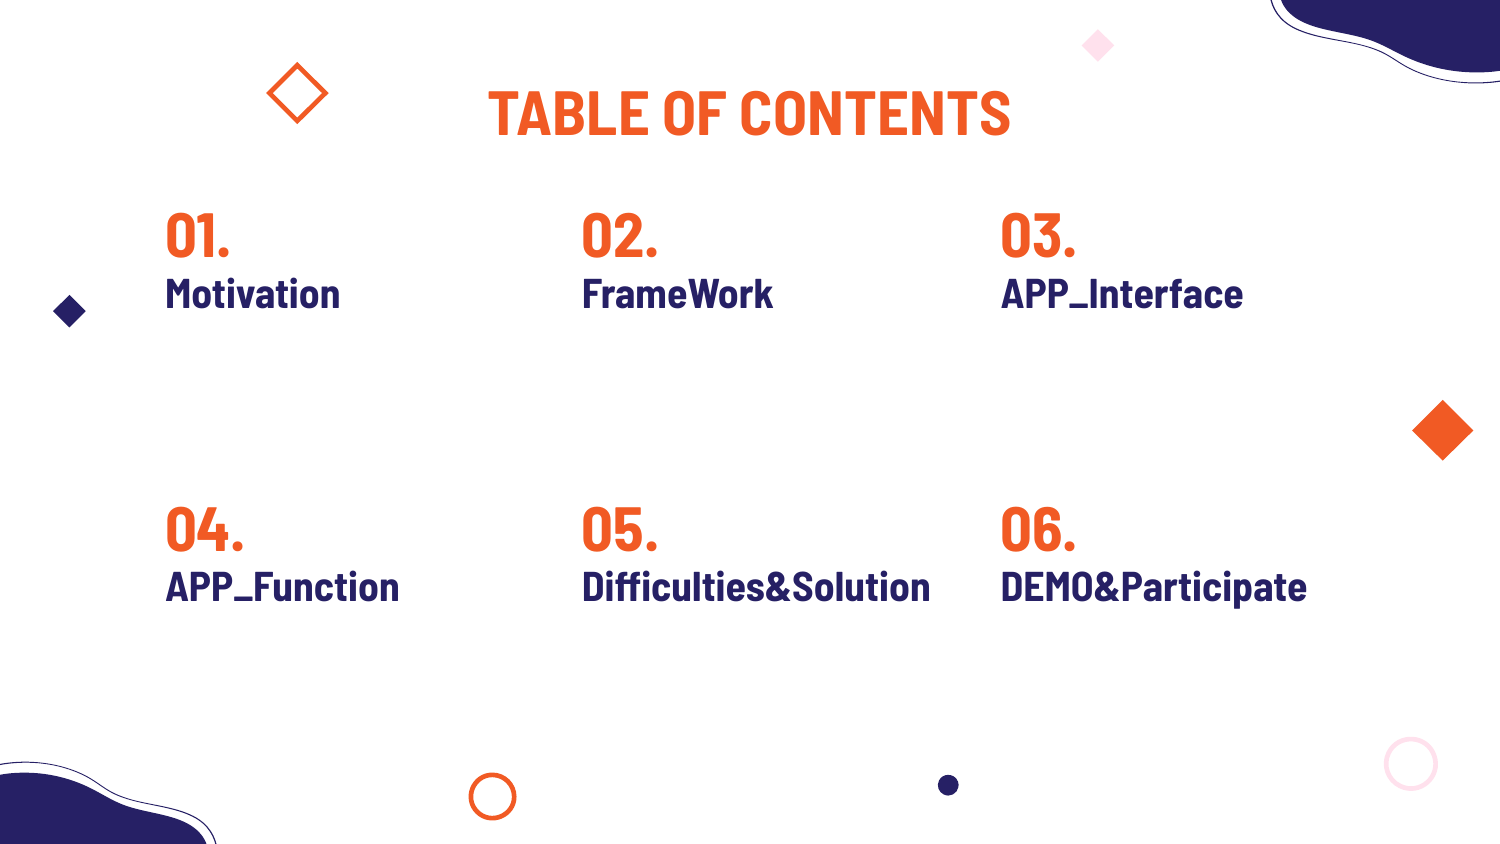

# TABLE OF CONTENTS
01.
02.
03.
Motivation
FrameWork
APP_Interface
04.
05.
06.
APP_Function
Difficulties&Solution
DEMO&Participate